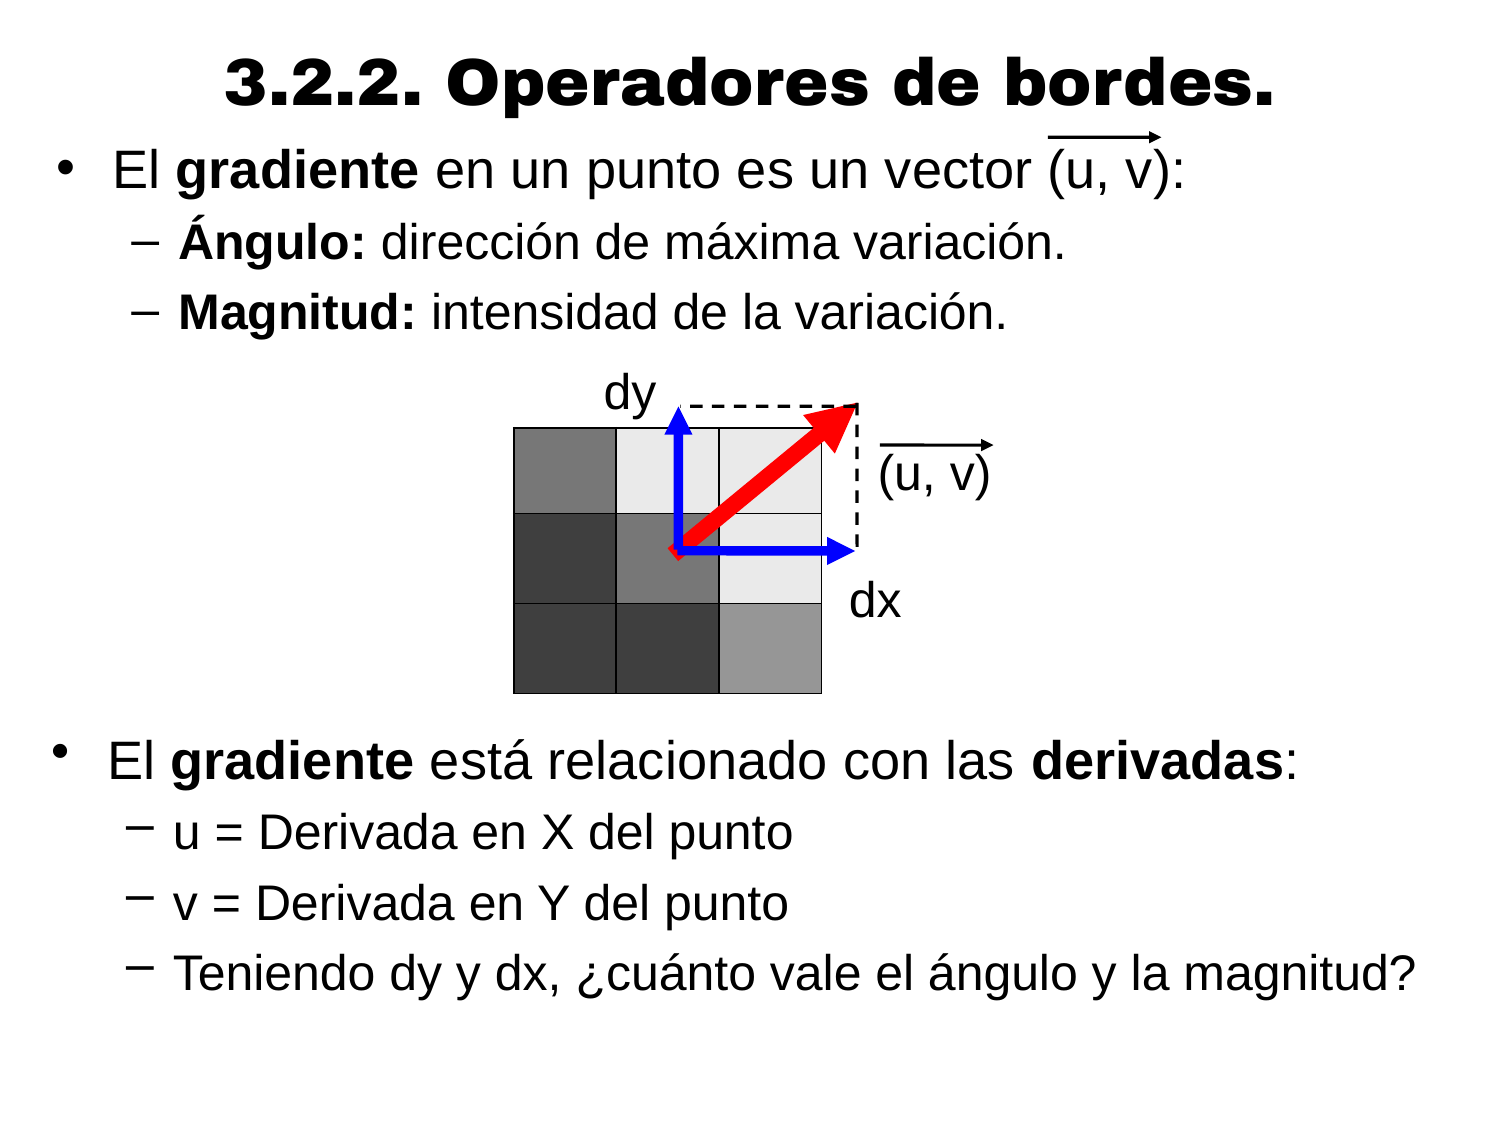

# 3.2.2. Operadores de bordes.
El gradiente en un punto es un vector (u, v):
Ángulo: dirección de máxima variación.
Magnitud: intensidad de la variación.

dy

|  |  |  |
| --- | --- | --- |
|  |  |  |
|  |  |  |
(u, v)

dx
El gradiente está relacionado con las derivadas:
u = Derivada en X del punto
v = Derivada en Y del punto
Teniendo dy y dx, ¿cuánto vale el ángulo y la magnitud?